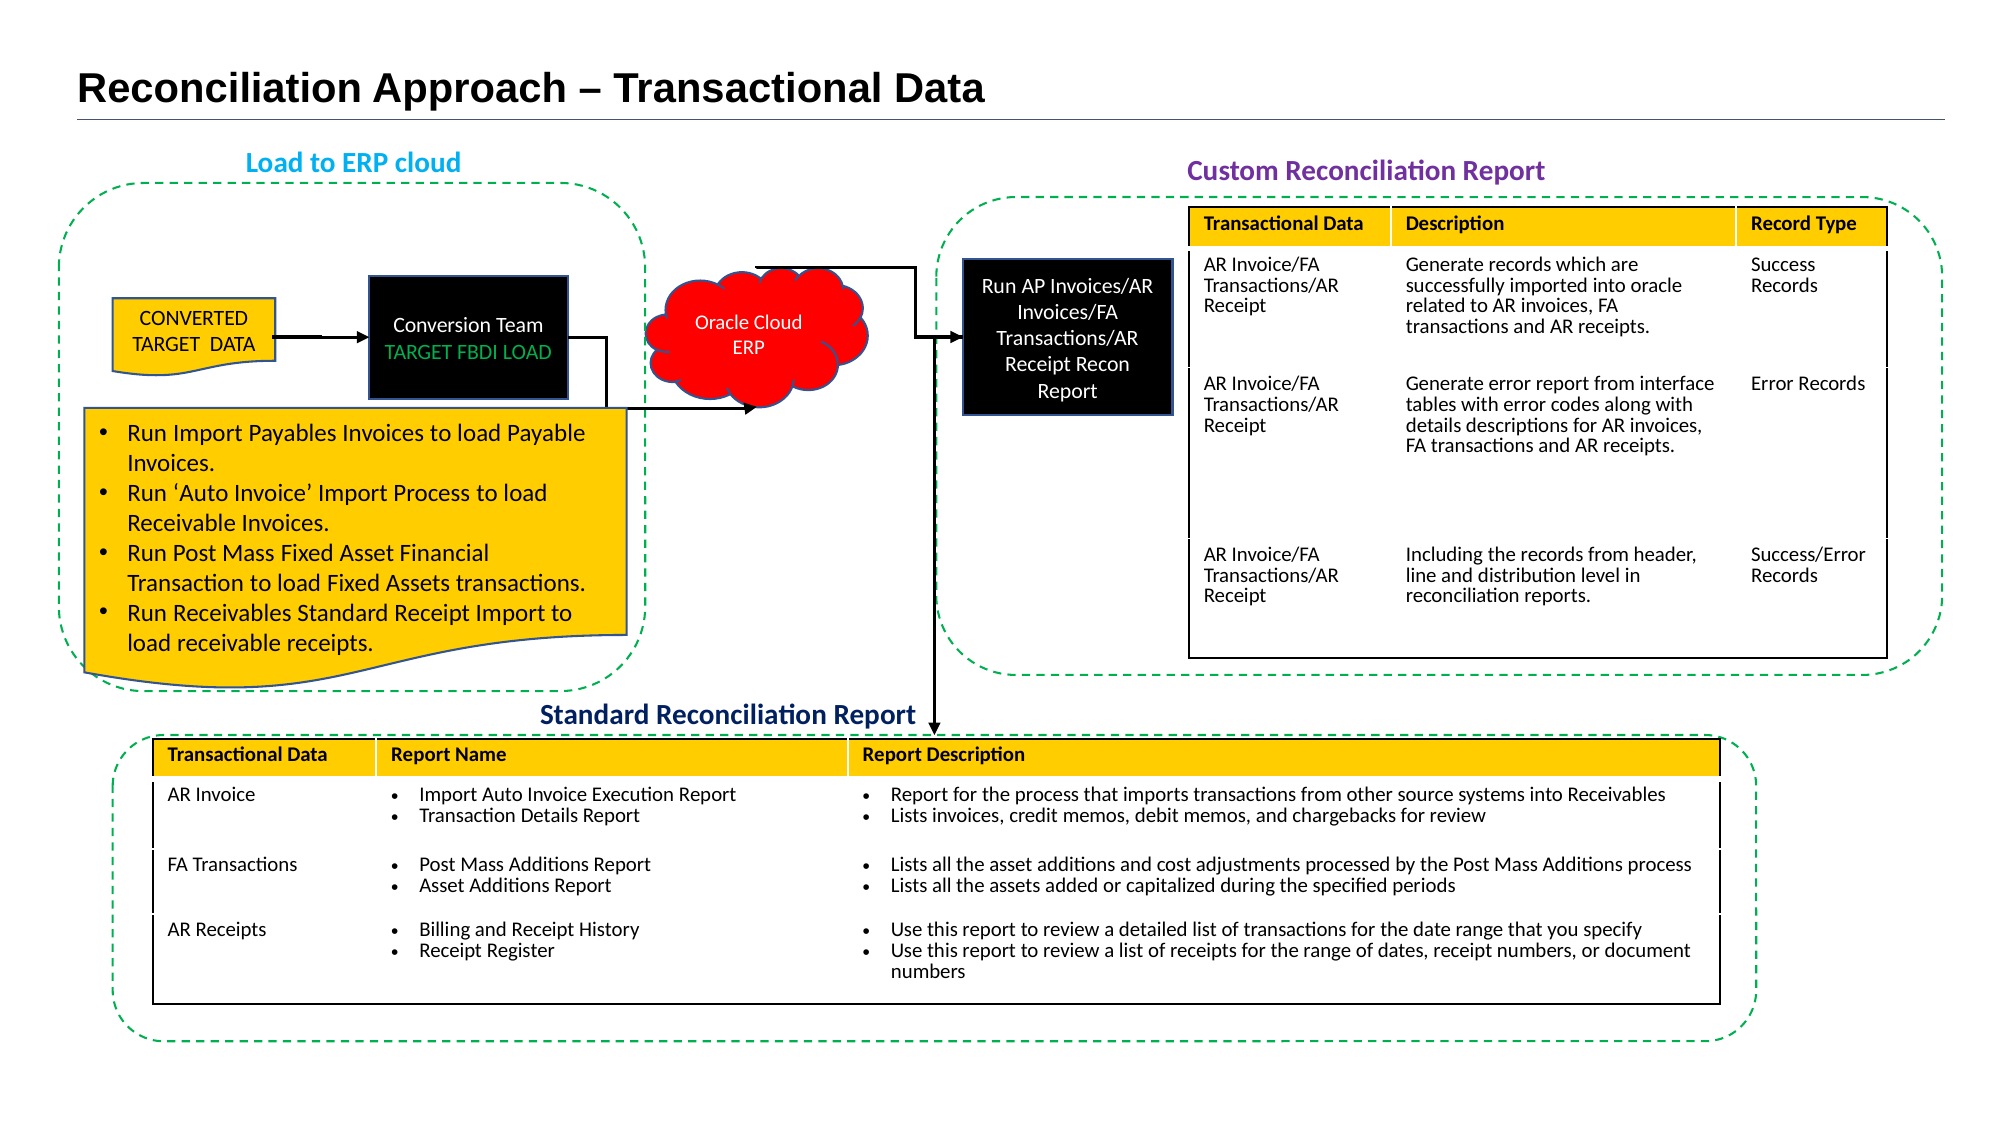

# Reconciliation Approach – Transactional Data
Load to ERP cloud
Custom Reconciliation Report

| Transactional Data | Description | Record Type |
| --- | --- | --- |
| AR Invoice/FA Transactions/AR Receipt | Generate records which are successfully imported into oracle related to AR invoices, FA transactions and AR receipts. | Success Records |
| AR Invoice/FA Transactions/AR Receipt | Generate error report from interface tables with error codes along with details descriptions for AR invoices, FA transactions and AR receipts. | Error Records |
| AR Invoice/FA Transactions/AR Receipt | Including the records from header, line and distribution level in reconciliation reports. | Success/Error Records |
Run AP Invoices/AR Invoices/FA Transactions/AR Receipt Recon Report
Oracle Cloud
ERP
Conversion Team
TARGET FBDI LOAD
CONVERTED TARGET  DATA

Run Import Payables Invoices to load Payable Invoices.
Run ‘Auto Invoice’ Import Process to load Receivable Invoices.
Run Post Mass Fixed Asset Financial Transaction to load Fixed Assets transactions.
Run Receivables Standard Receipt Import to load receivable receipts.

Standard Reconciliation Report

| Transactional Data | Report Name | Report Description |
| --- | --- | --- |
| AR Invoice | Import Auto Invoice Execution Report Transaction Details Report | Report for the process that imports transactions from other source systems into Receivables Lists invoices, credit memos, debit memos, and chargebacks for review |
| FA Transactions | Post Mass Additions Report Asset Additions Report | Lists all the asset additions and cost adjustments processed by the Post Mass Additions process Lists all the assets added or capitalized during the specified periods |
| AR Receipts | Billing and Receipt History Receipt Register | Use this report to review a detailed list of transactions for the date range that you specify Use this report to review a list of receipts for the range of dates, receipt numbers, or document numbers |